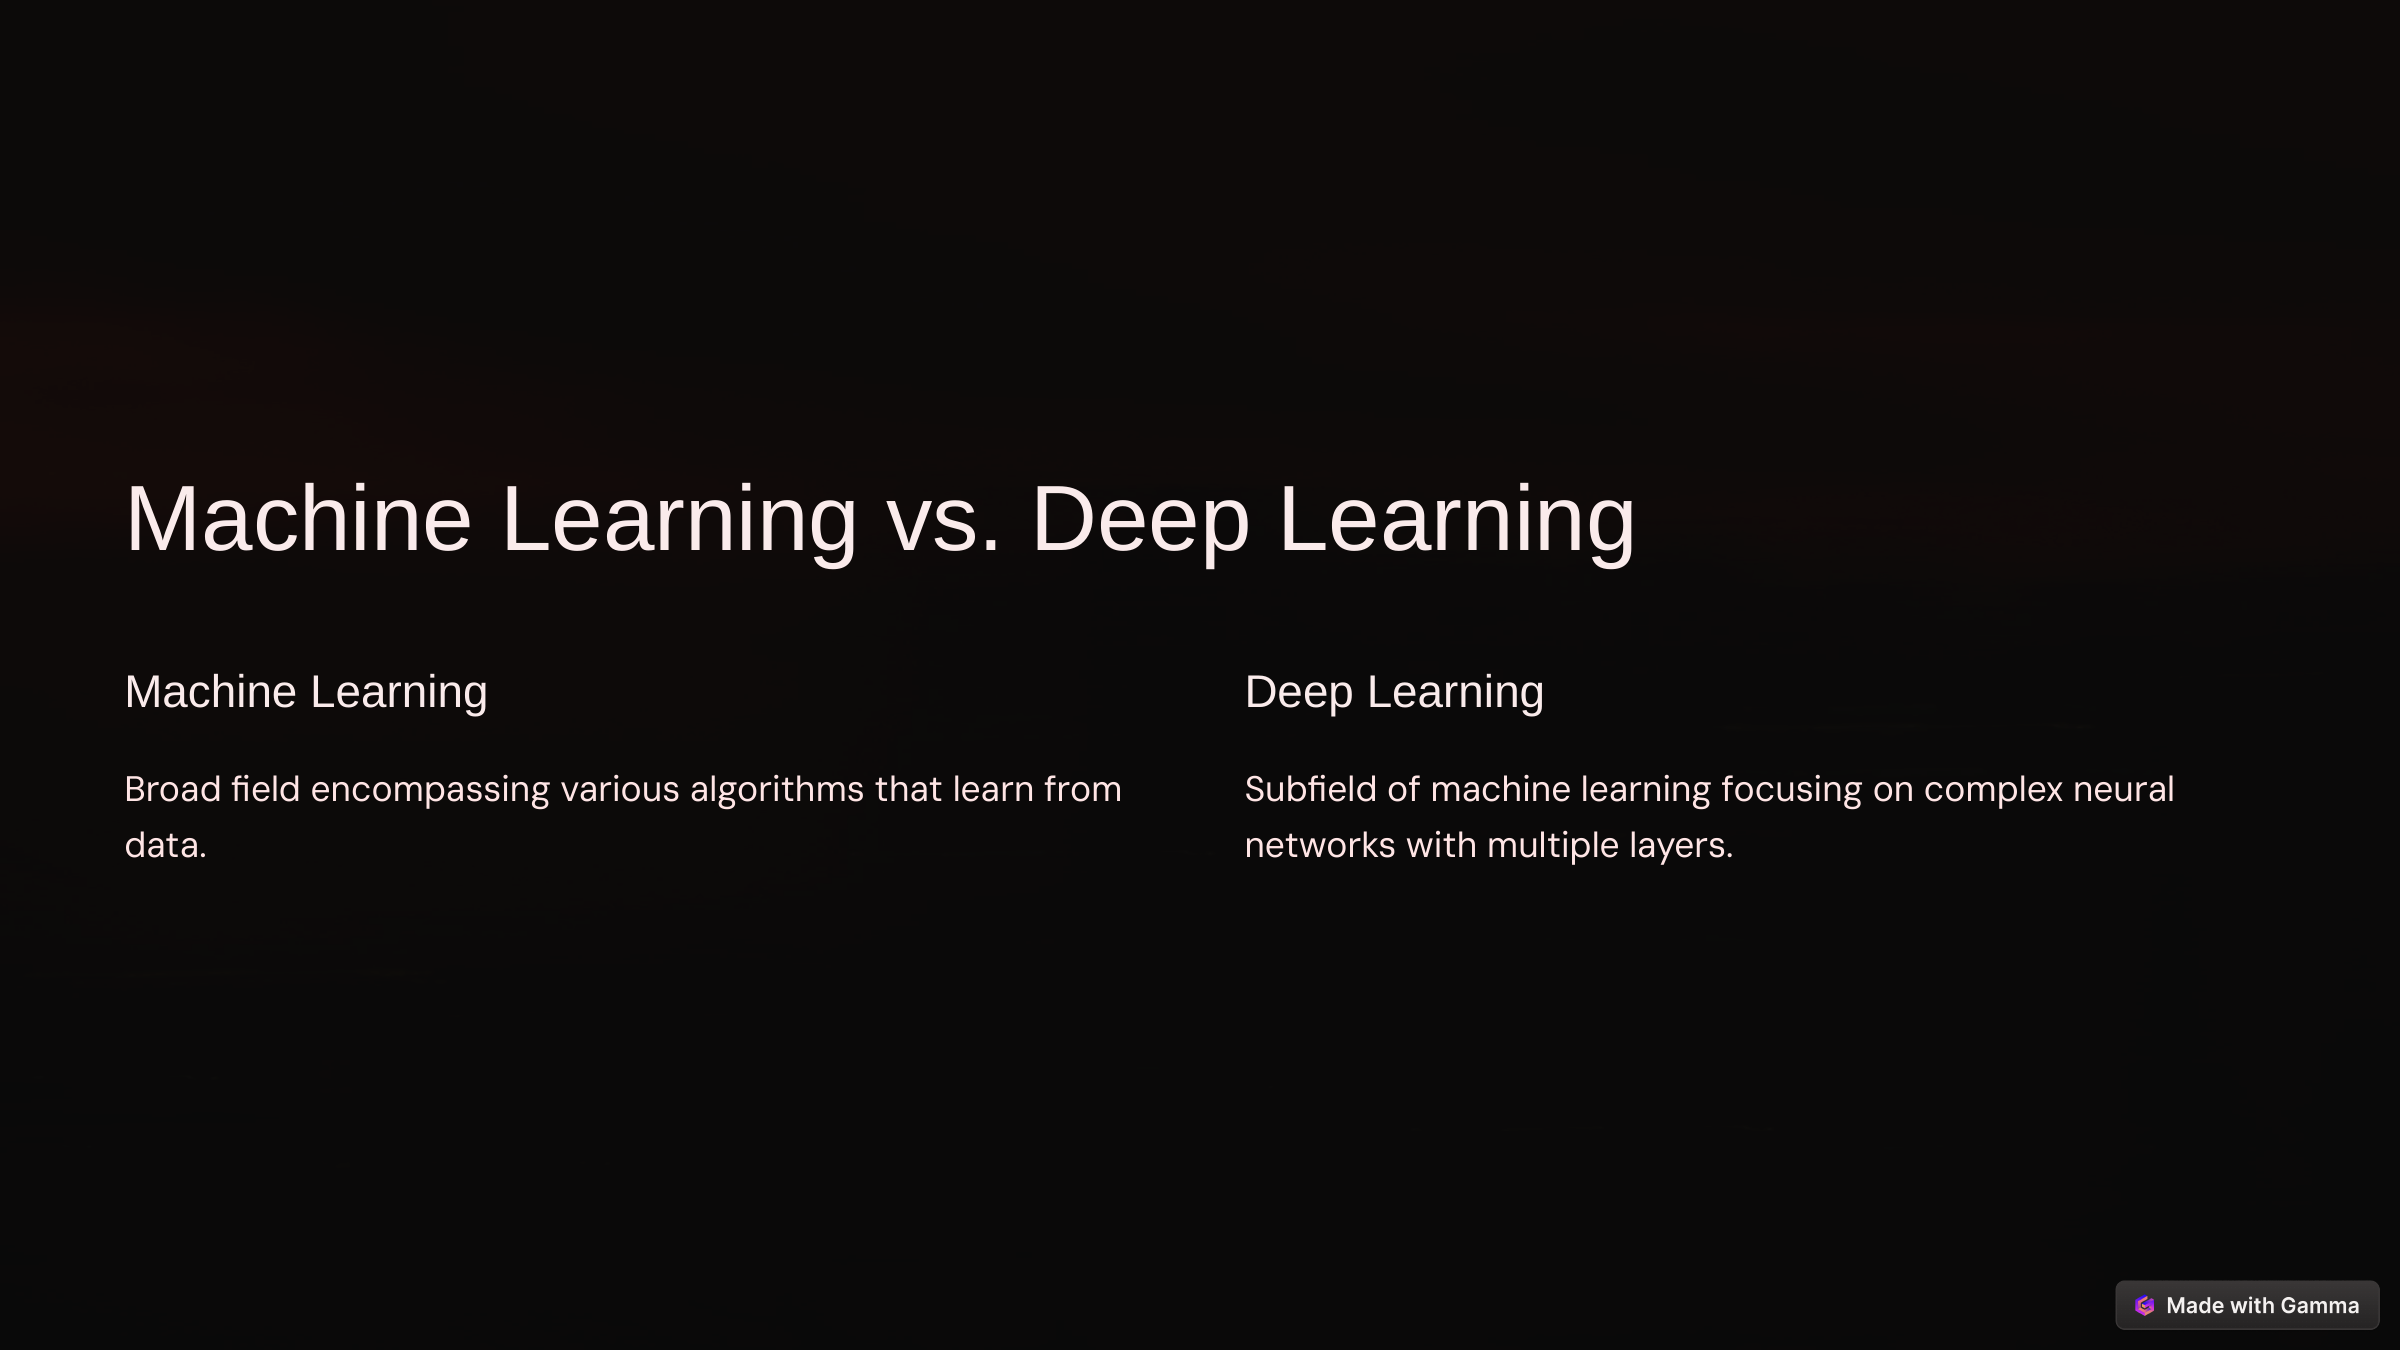

Machine Learning vs. Deep Learning
Machine Learning
Deep Learning
Broad field encompassing various algorithms that learn from data.
Subfield of machine learning focusing on complex neural networks with multiple layers.